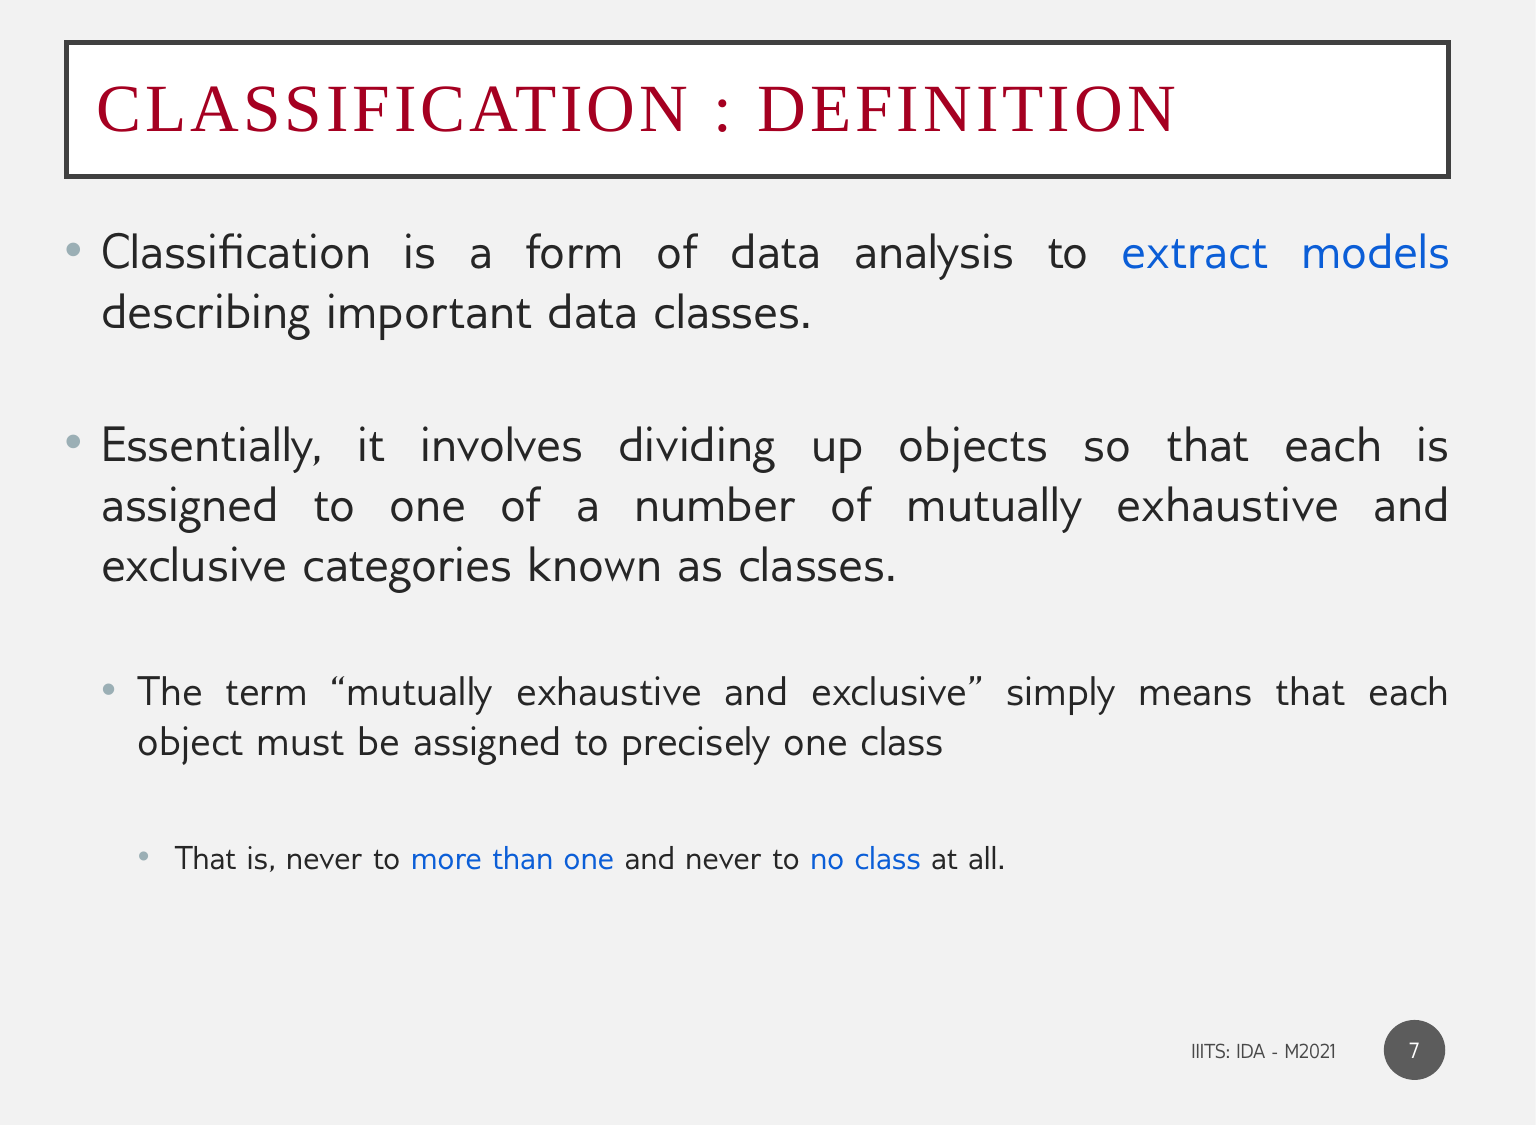

# Classification : Definition
Classification is a form of data analysis to extract models describing important data classes.

Essentially, it involves dividing up objects so that each is assigned to one of a number of mutually exhaustive and exclusive categories known as classes.

The term “mutually exhaustive and exclusive” simply means that each object must be assigned to precisely one class

That is, never to more than one and never to no class at all.
7
IIITS: IDA - M2021